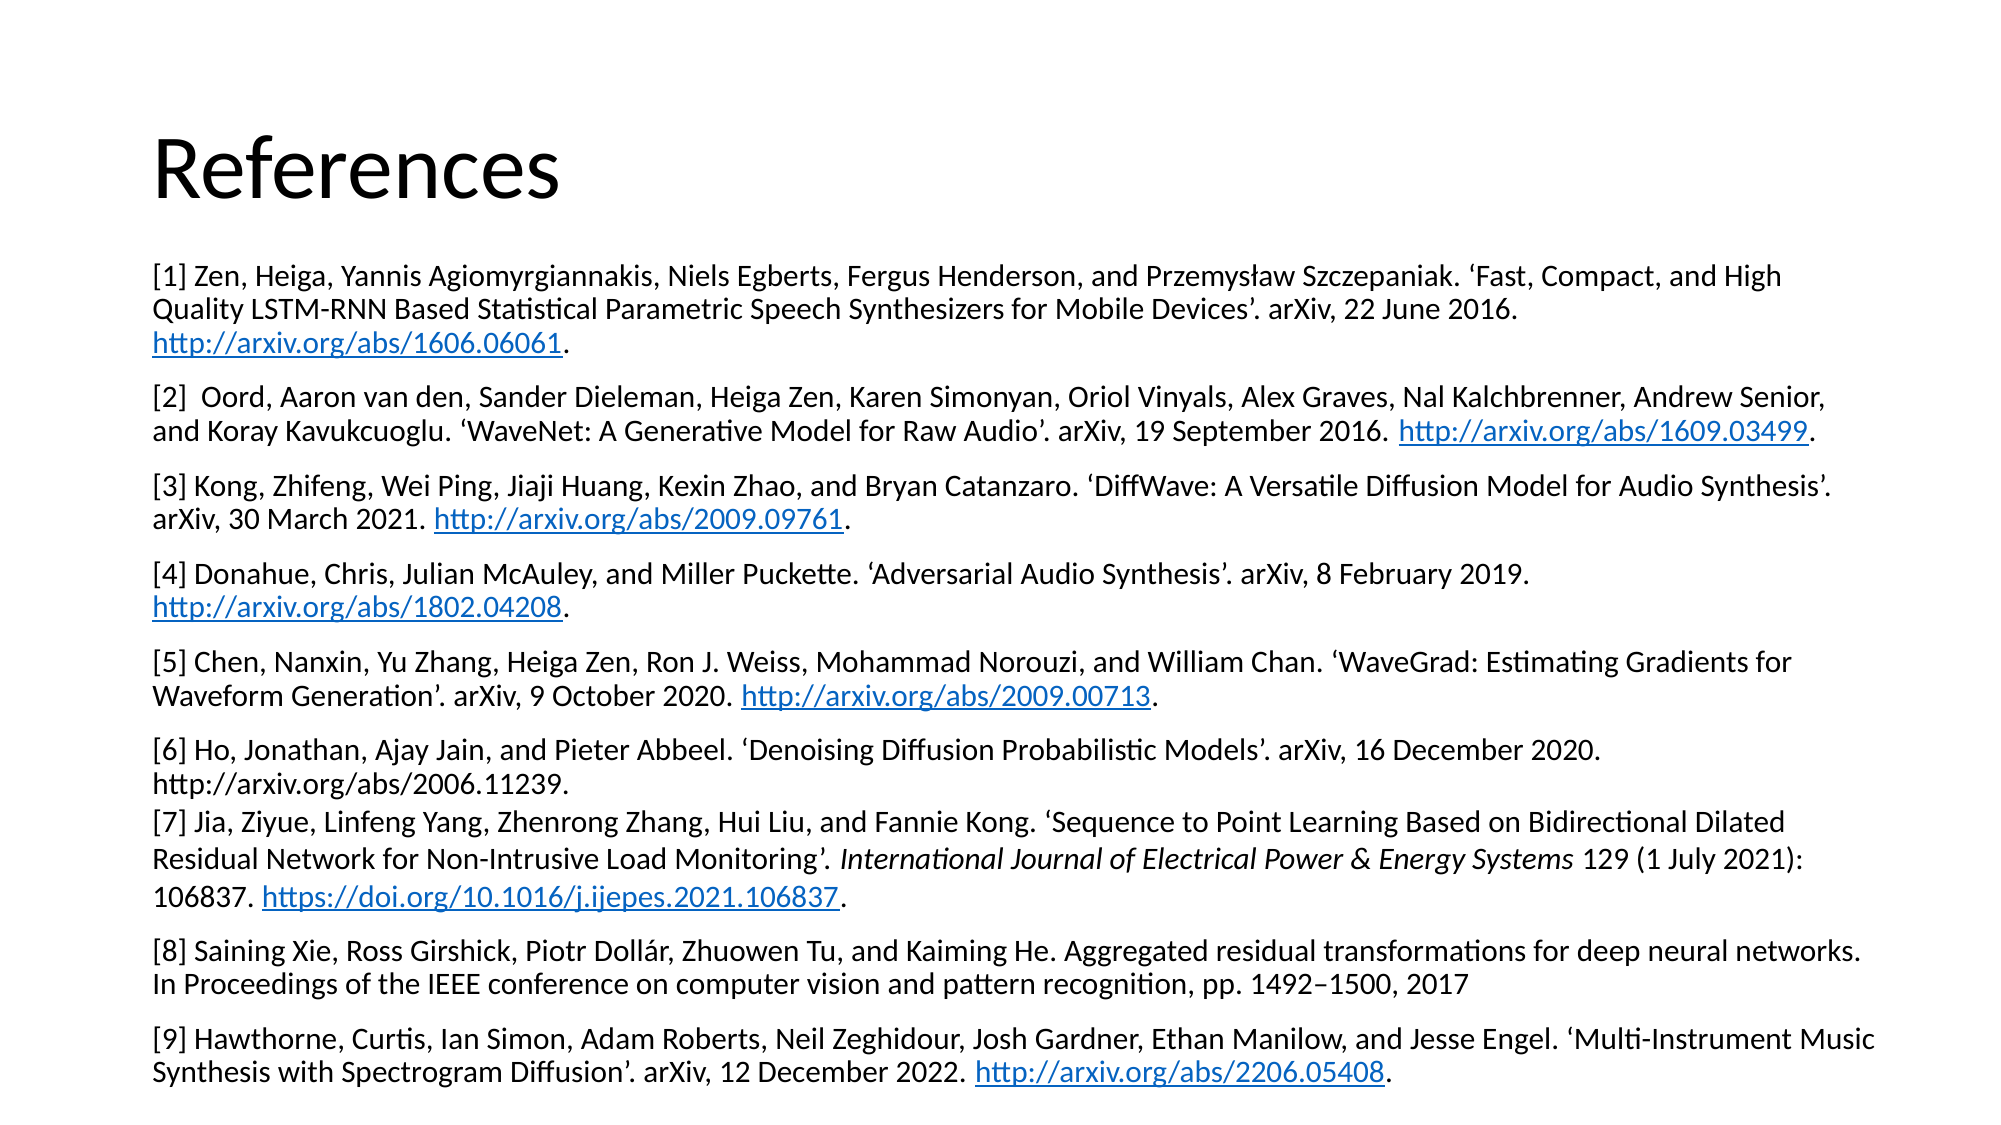

# References
[1] Zen, Heiga, Yannis Agiomyrgiannakis, Niels Egberts, Fergus Henderson, and Przemysław Szczepaniak. ‘Fast, Compact, and High Quality LSTM-RNN Based Statistical Parametric Speech Synthesizers for Mobile Devices’. arXiv, 22 June 2016. http://arxiv.org/abs/1606.06061.
[2]  Oord, Aaron van den, Sander Dieleman, Heiga Zen, Karen Simonyan, Oriol Vinyals, Alex Graves, Nal Kalchbrenner, Andrew Senior, and Koray Kavukcuoglu. ‘WaveNet: A Generative Model for Raw Audio’. arXiv, 19 September 2016. http://arxiv.org/abs/1609.03499.
[3] Kong, Zhifeng, Wei Ping, Jiaji Huang, Kexin Zhao, and Bryan Catanzaro. ‘DiffWave: A Versatile Diffusion Model for Audio Synthesis’. arXiv, 30 March 2021. http://arxiv.org/abs/2009.09761.
[4] Donahue, Chris, Julian McAuley, and Miller Puckette. ‘Adversarial Audio Synthesis’. arXiv, 8 February 2019. http://arxiv.org/abs/1802.04208.
[5] Chen, Nanxin, Yu Zhang, Heiga Zen, Ron J. Weiss, Mohammad Norouzi, and William Chan. ‘WaveGrad: Estimating Gradients for Waveform Generation’. arXiv, 9 October 2020. http://arxiv.org/abs/2009.00713.
[6] Ho, Jonathan, Ajay Jain, and Pieter Abbeel. ‘Denoising Diffusion Probabilistic Models’. arXiv, 16 December 2020. http://arxiv.org/abs/2006.11239.
[7] Jia, Ziyue, Linfeng Yang, Zhenrong Zhang, Hui Liu, and Fannie Kong. ‘Sequence to Point Learning Based on Bidirectional Dilated Residual Network for Non-Intrusive Load Monitoring’. International Journal of Electrical Power & Energy Systems 129 (1 July 2021): 106837. https://doi.org/10.1016/j.ijepes.2021.106837.
[8] Saining Xie, Ross Girshick, Piotr Dollár, Zhuowen Tu, and Kaiming He. Aggregated residual transformations for deep neural networks. In Proceedings of the IEEE conference on computer vision and pattern recognition, pp. 1492–1500, 2017
[9] Hawthorne, Curtis, Ian Simon, Adam Roberts, Neil Zeghidour, Josh Gardner, Ethan Manilow, and Jesse Engel. ‘Multi-Instrument Music Synthesis with Spectrogram Diffusion’. arXiv, 12 December 2022. http://arxiv.org/abs/2206.05408.